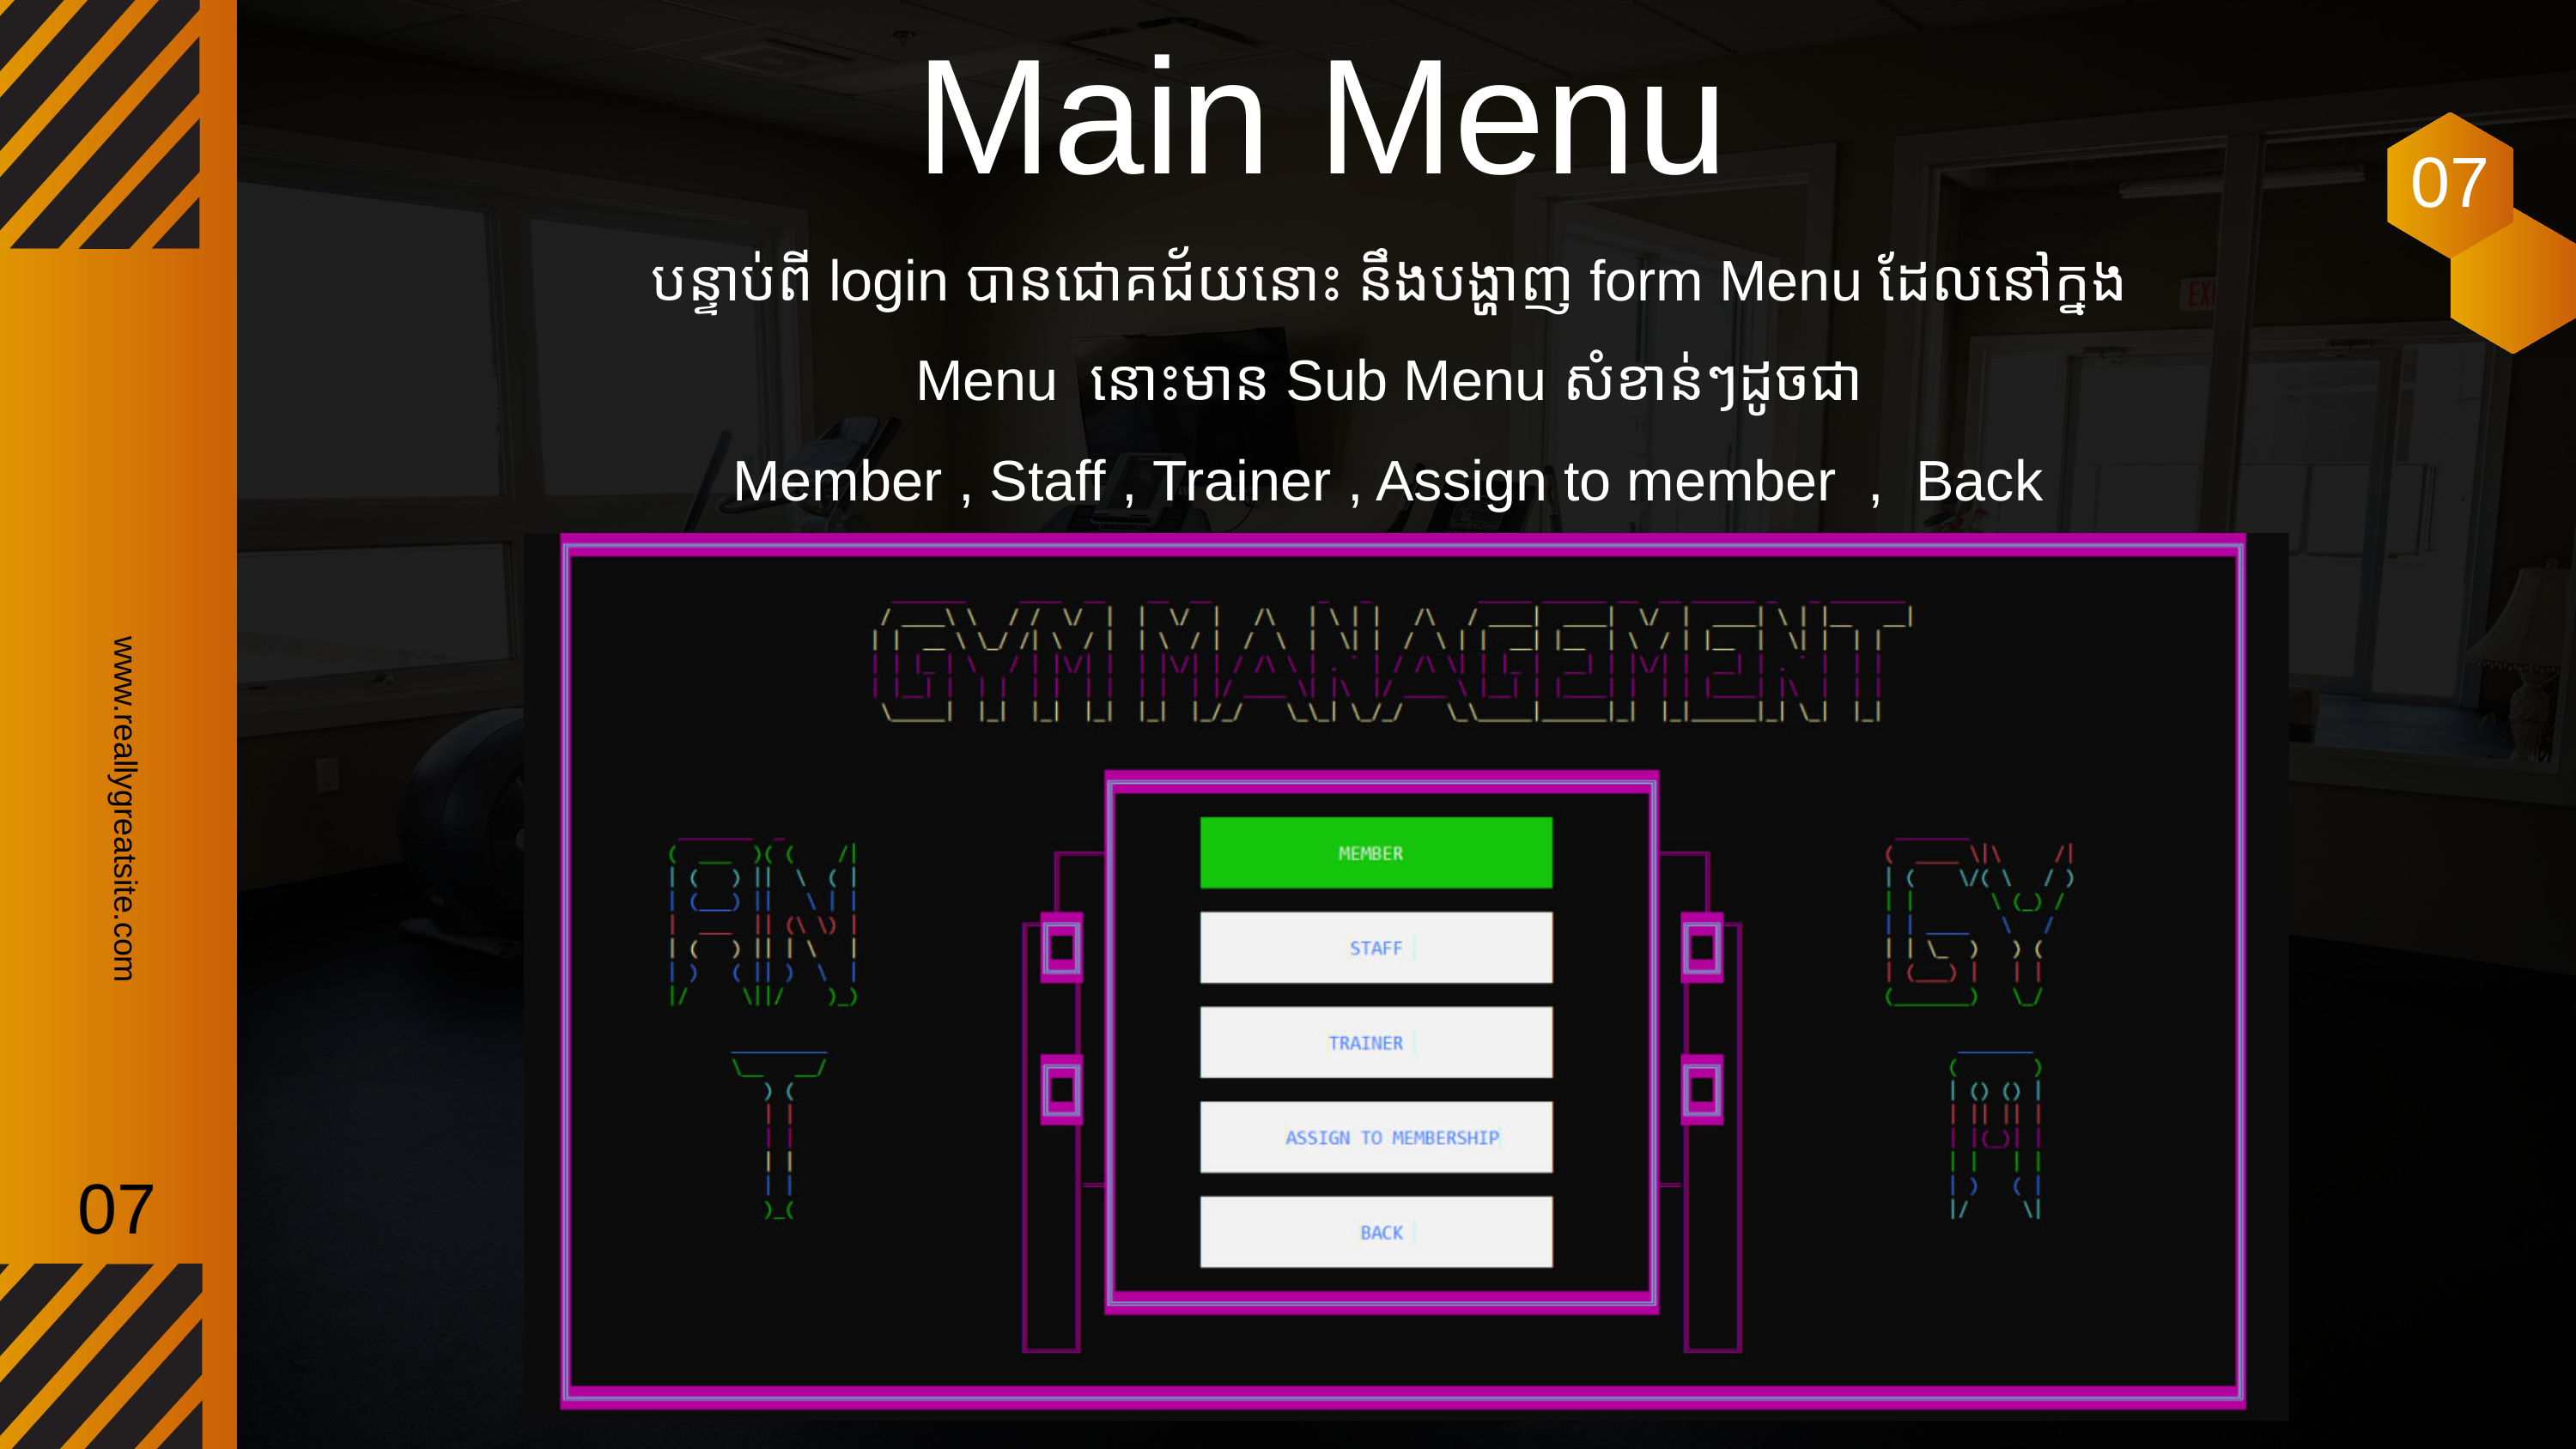

Main Menu

07

បន្ទាប់ពី login បានជោគជ័យនោះ នឹងបង្ហាញ form Menu ដែលនៅក្នង
Menu  នោះមាន Sub Menu សំខាន់ៗដូចជា​​​
Member , Staff , Trainer , Assign to member  ,  Back

www.reallygreatsite.com
07